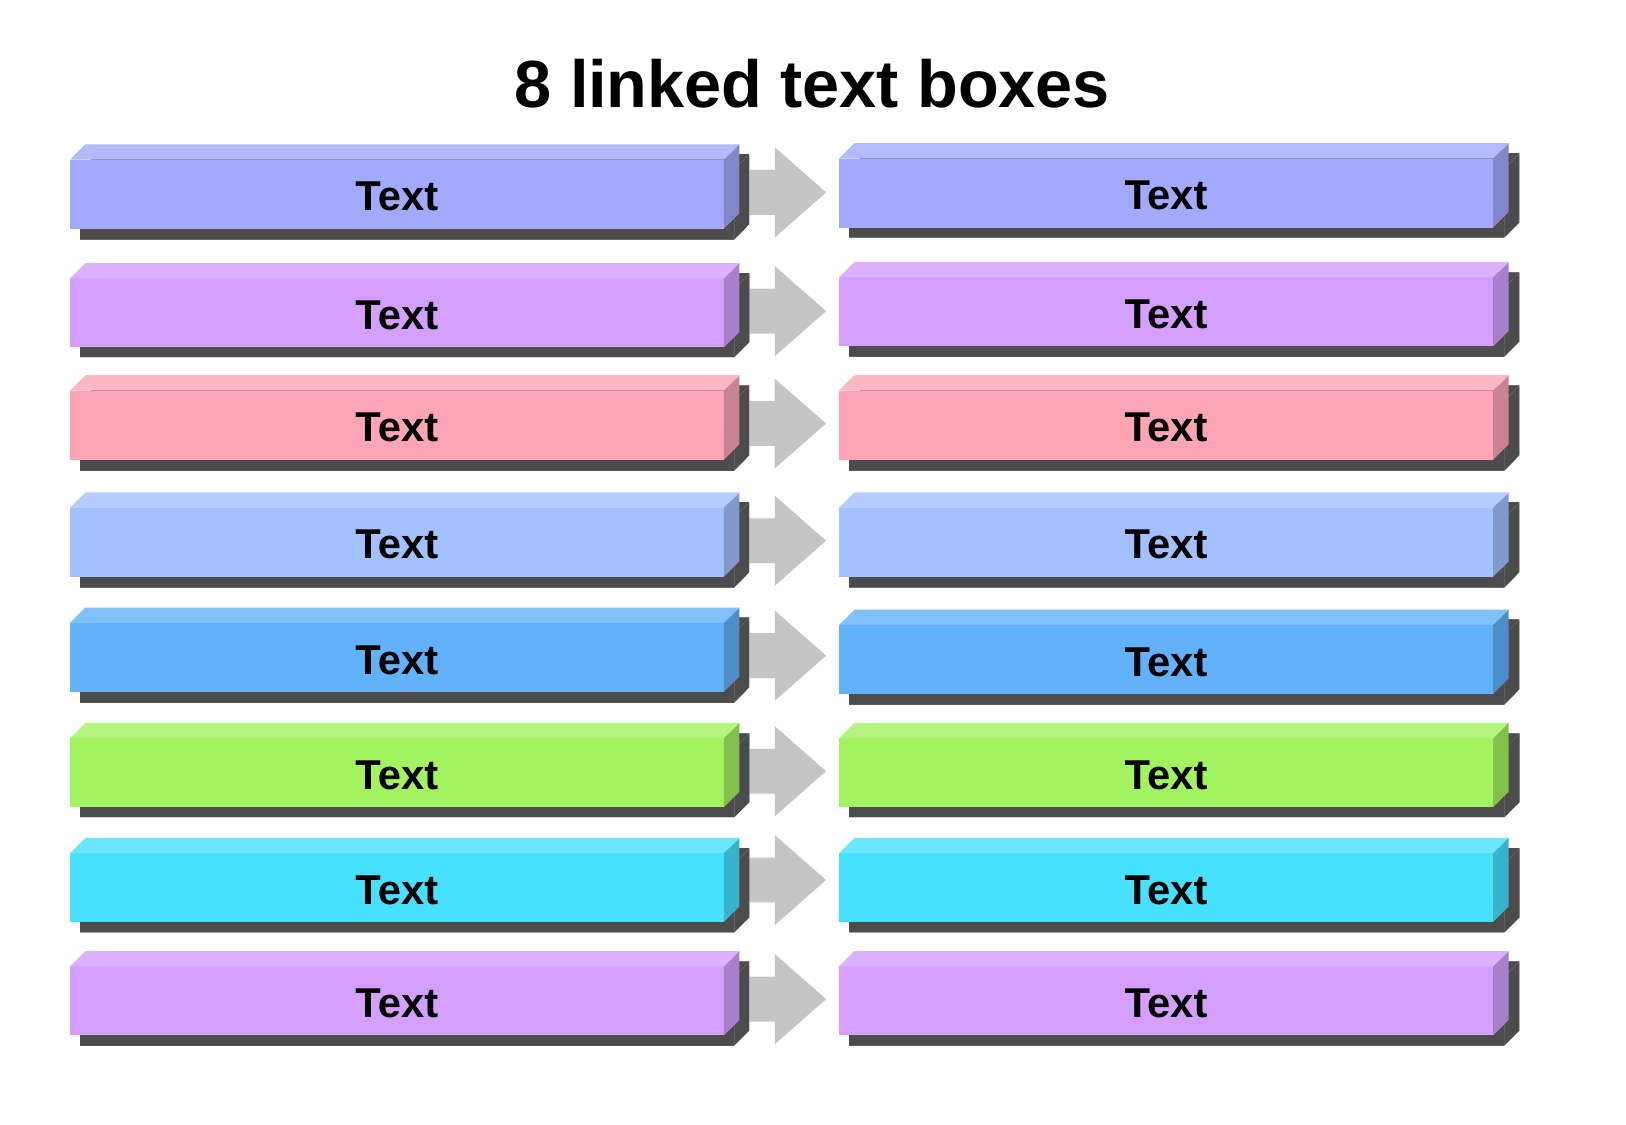

# 8 linked text boxes
Text
Text

Text
Text

Text
Text

Text
Text

Text
Text

Text
Text

Text
Text
Text
Text